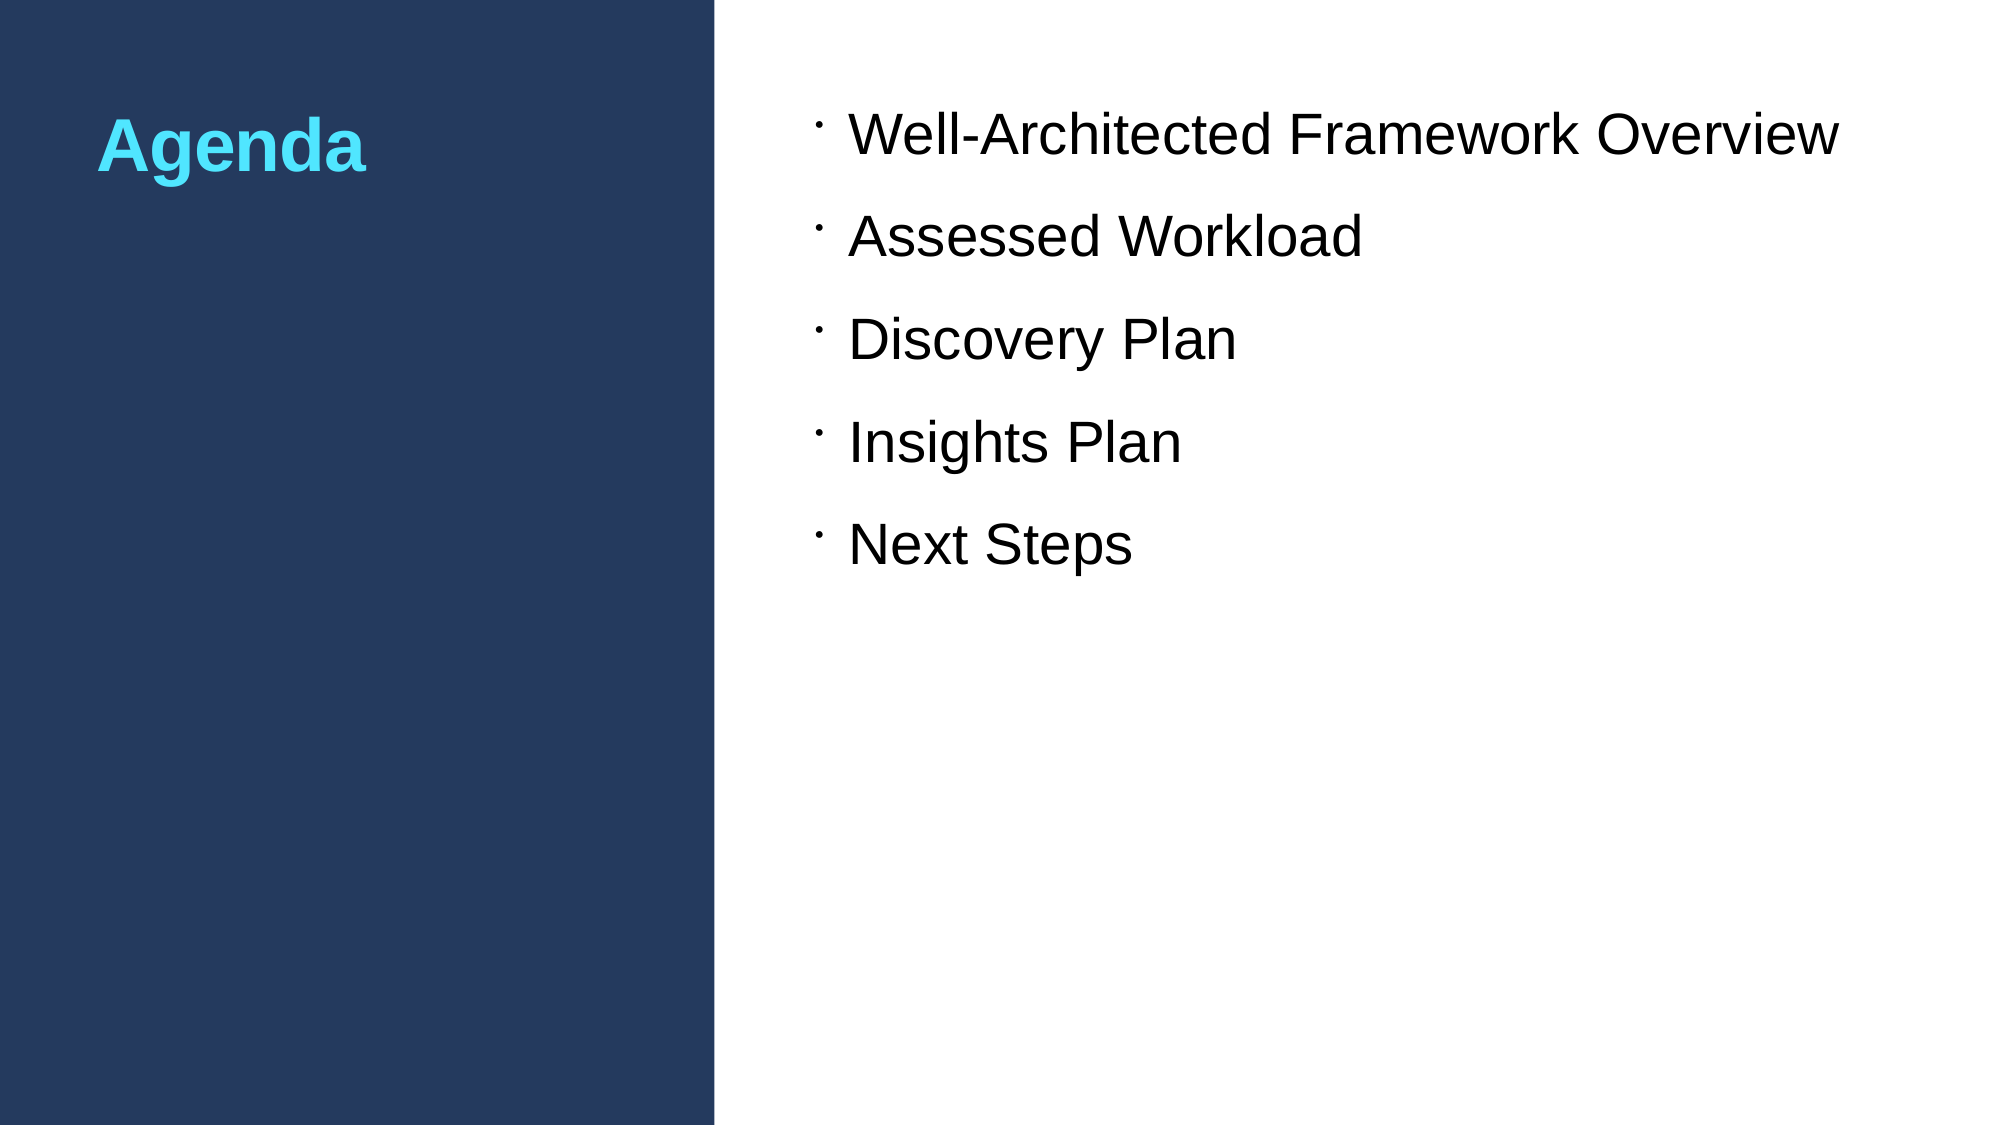

# Agenda
Well-Architected Framework Overview
Assessed Workload
Discovery Plan
Insights Plan
Next Steps